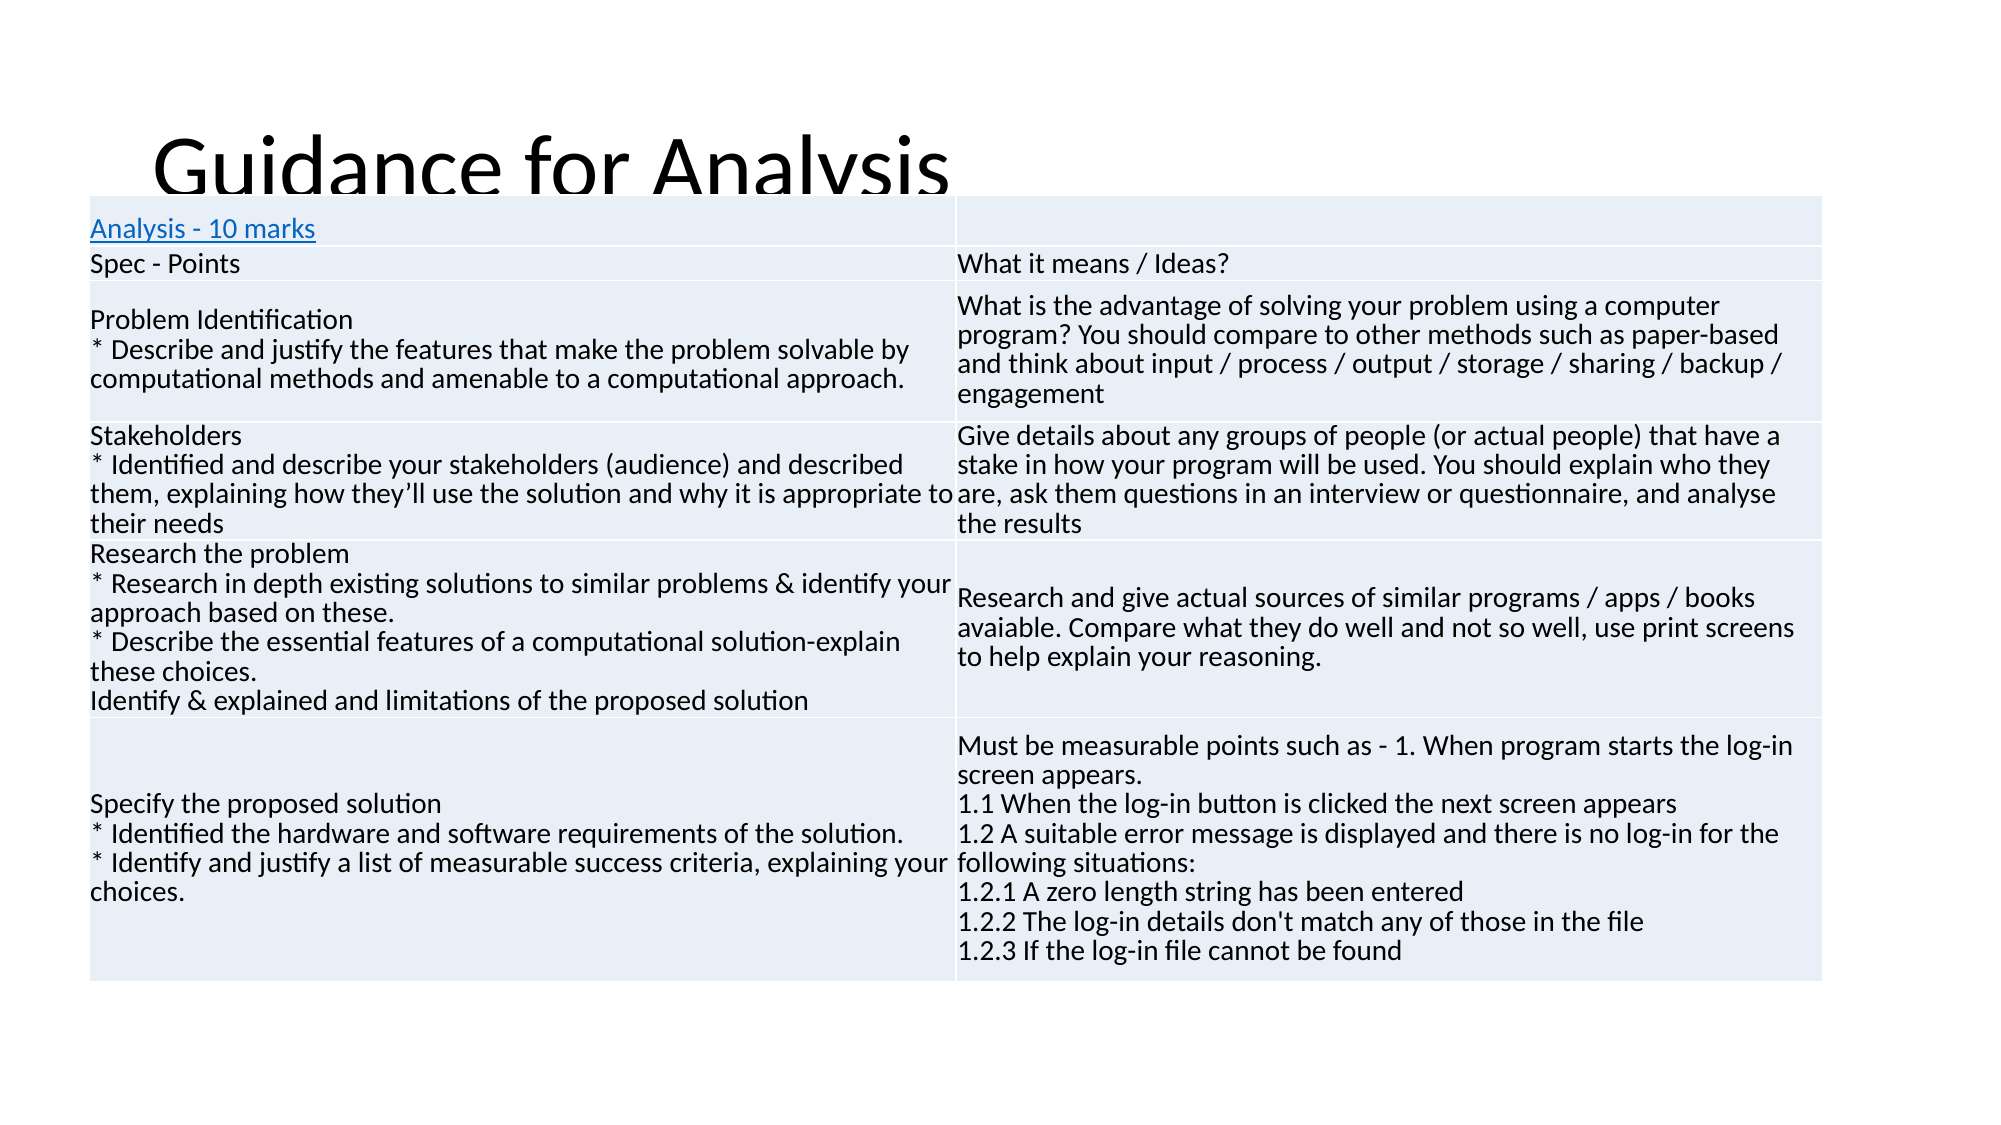

# Guidance for Analysis
| Analysis - 10 marks |  |
| --- | --- |
| Spec - Points | What it means / Ideas? |
| Problem Identification \* Describe and justify the features that make the problem solvable by computational methods and amenable to a computational approach. | What is the advantage of solving your problem using a computer program? You should compare to other methods such as paper-based and think about input / process / output / storage / sharing / backup / engagement |
| Stakeholders \* Identified and describe your stakeholders (audience) and described them, explaining how they’ll use the solution and why it is appropriate to their needs | Give details about any groups of people (or actual people) that have a stake in how your program will be used. You should explain who they are, ask them questions in an interview or questionnaire, and analyse the results |
| Research the problem \* Research in depth existing solutions to similar problems & identify your approach based on these. \* Describe the essential features of a computational solution-explain these choices. Identify & explained and limitations of the proposed solution | Research and give actual sources of similar programs / apps / books avaiable. Compare what they do well and not so well, use print screens to help explain your reasoning. |
| Specify the proposed solution \* Identified the hardware and software requirements of the solution. \* Identify and justify a list of measurable success criteria, explaining your choices. | Must be measurable points such as - 1. When program starts the log-in screen appears. 1.1 When the log-in button is clicked the next screen appears 1.2 A suitable error message is displayed and there is no log-in for the following situations: 1.2.1 A zero length string has been entered 1.2.2 The log-in details don't match any of those in the file 1.2.3 If the log-in file cannot be found |